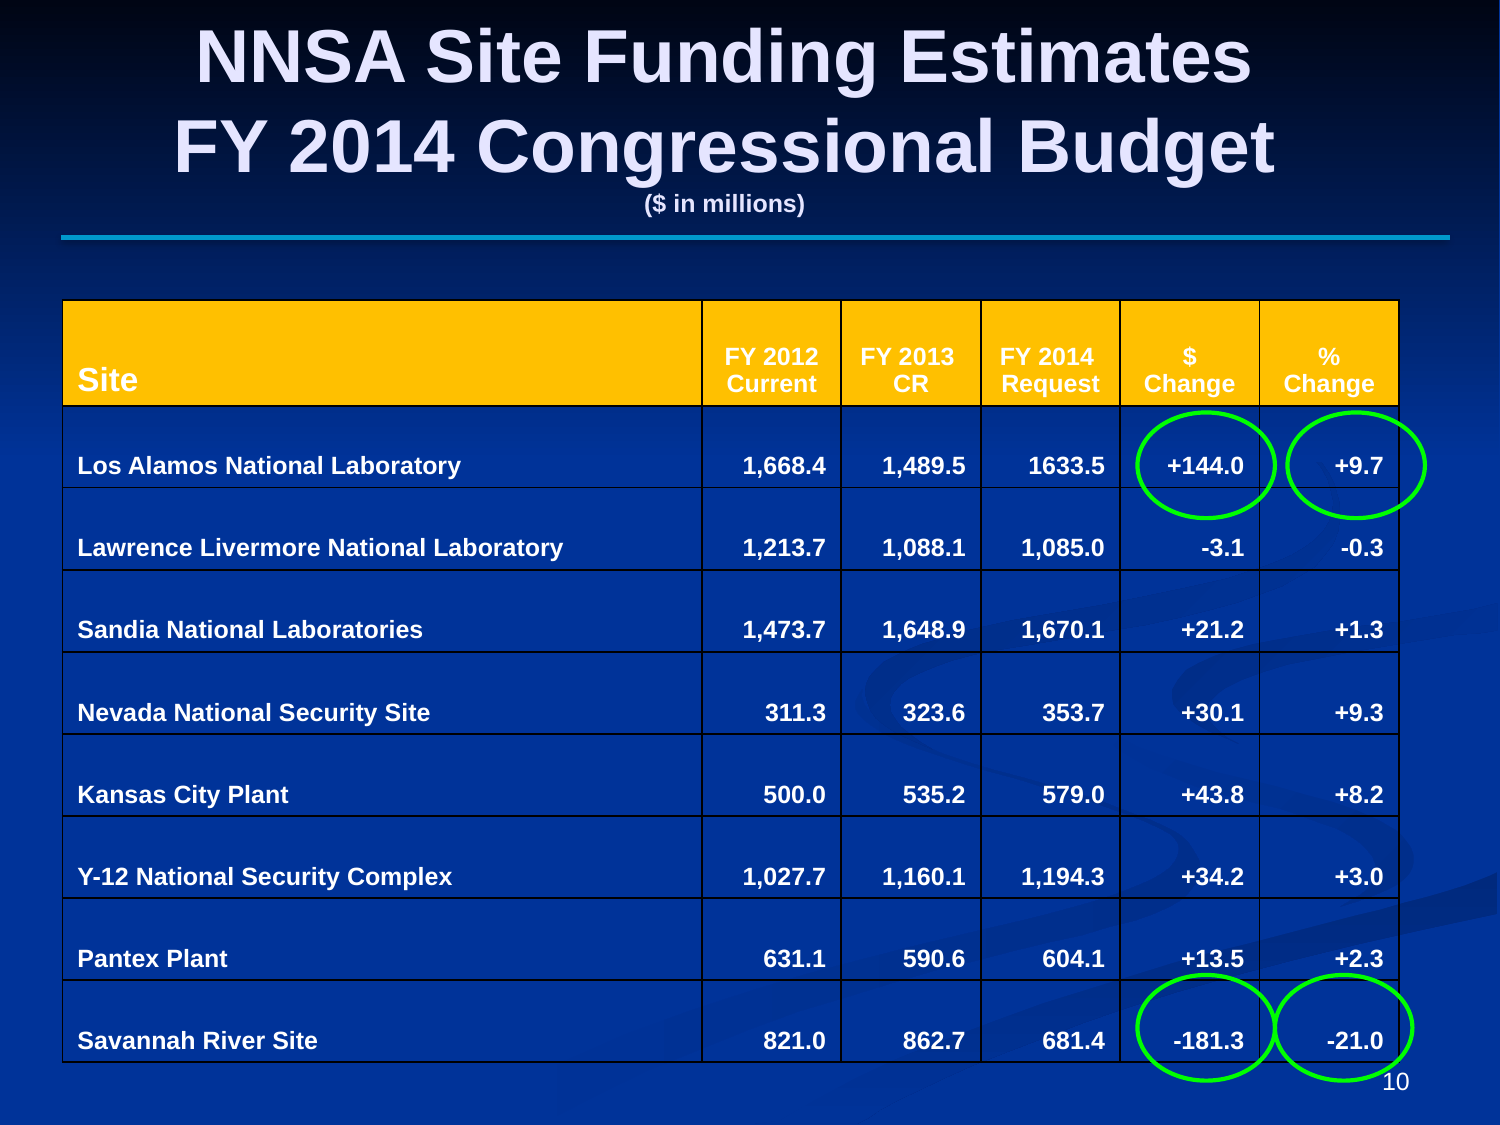

NNSA Site Funding Estimates
FY 2014 Congressional Budget
($ in millions)
| Site | FY 2012 Current | FY 2013 CR | FY 2014 Request | $ Change | % Change |
| --- | --- | --- | --- | --- | --- |
| Los Alamos National Laboratory | 1,668.4 | 1,489.5 | 1633.5 | +144.0 | +9.7 |
| Lawrence Livermore National Laboratory | 1,213.7 | 1,088.1 | 1,085.0 | -3.1 | -0.3 |
| Sandia National Laboratories | 1,473.7 | 1,648.9 | 1,670.1 | +21.2 | +1.3 |
| Nevada National Security Site | 311.3 | 323.6 | 353.7 | +30.1 | +9.3 |
| Kansas City Plant | 500.0 | 535.2 | 579.0 | +43.8 | +8.2 |
| Y-12 National Security Complex | 1,027.7 | 1,160.1 | 1,194.3 | +34.2 | +3.0 |
| Pantex Plant | 631.1 | 590.6 | 604.1 | +13.5 | +2.3 |
| Savannah River Site | 821.0 | 862.7 | 681.4 | -181.3 | -21.0 |

10